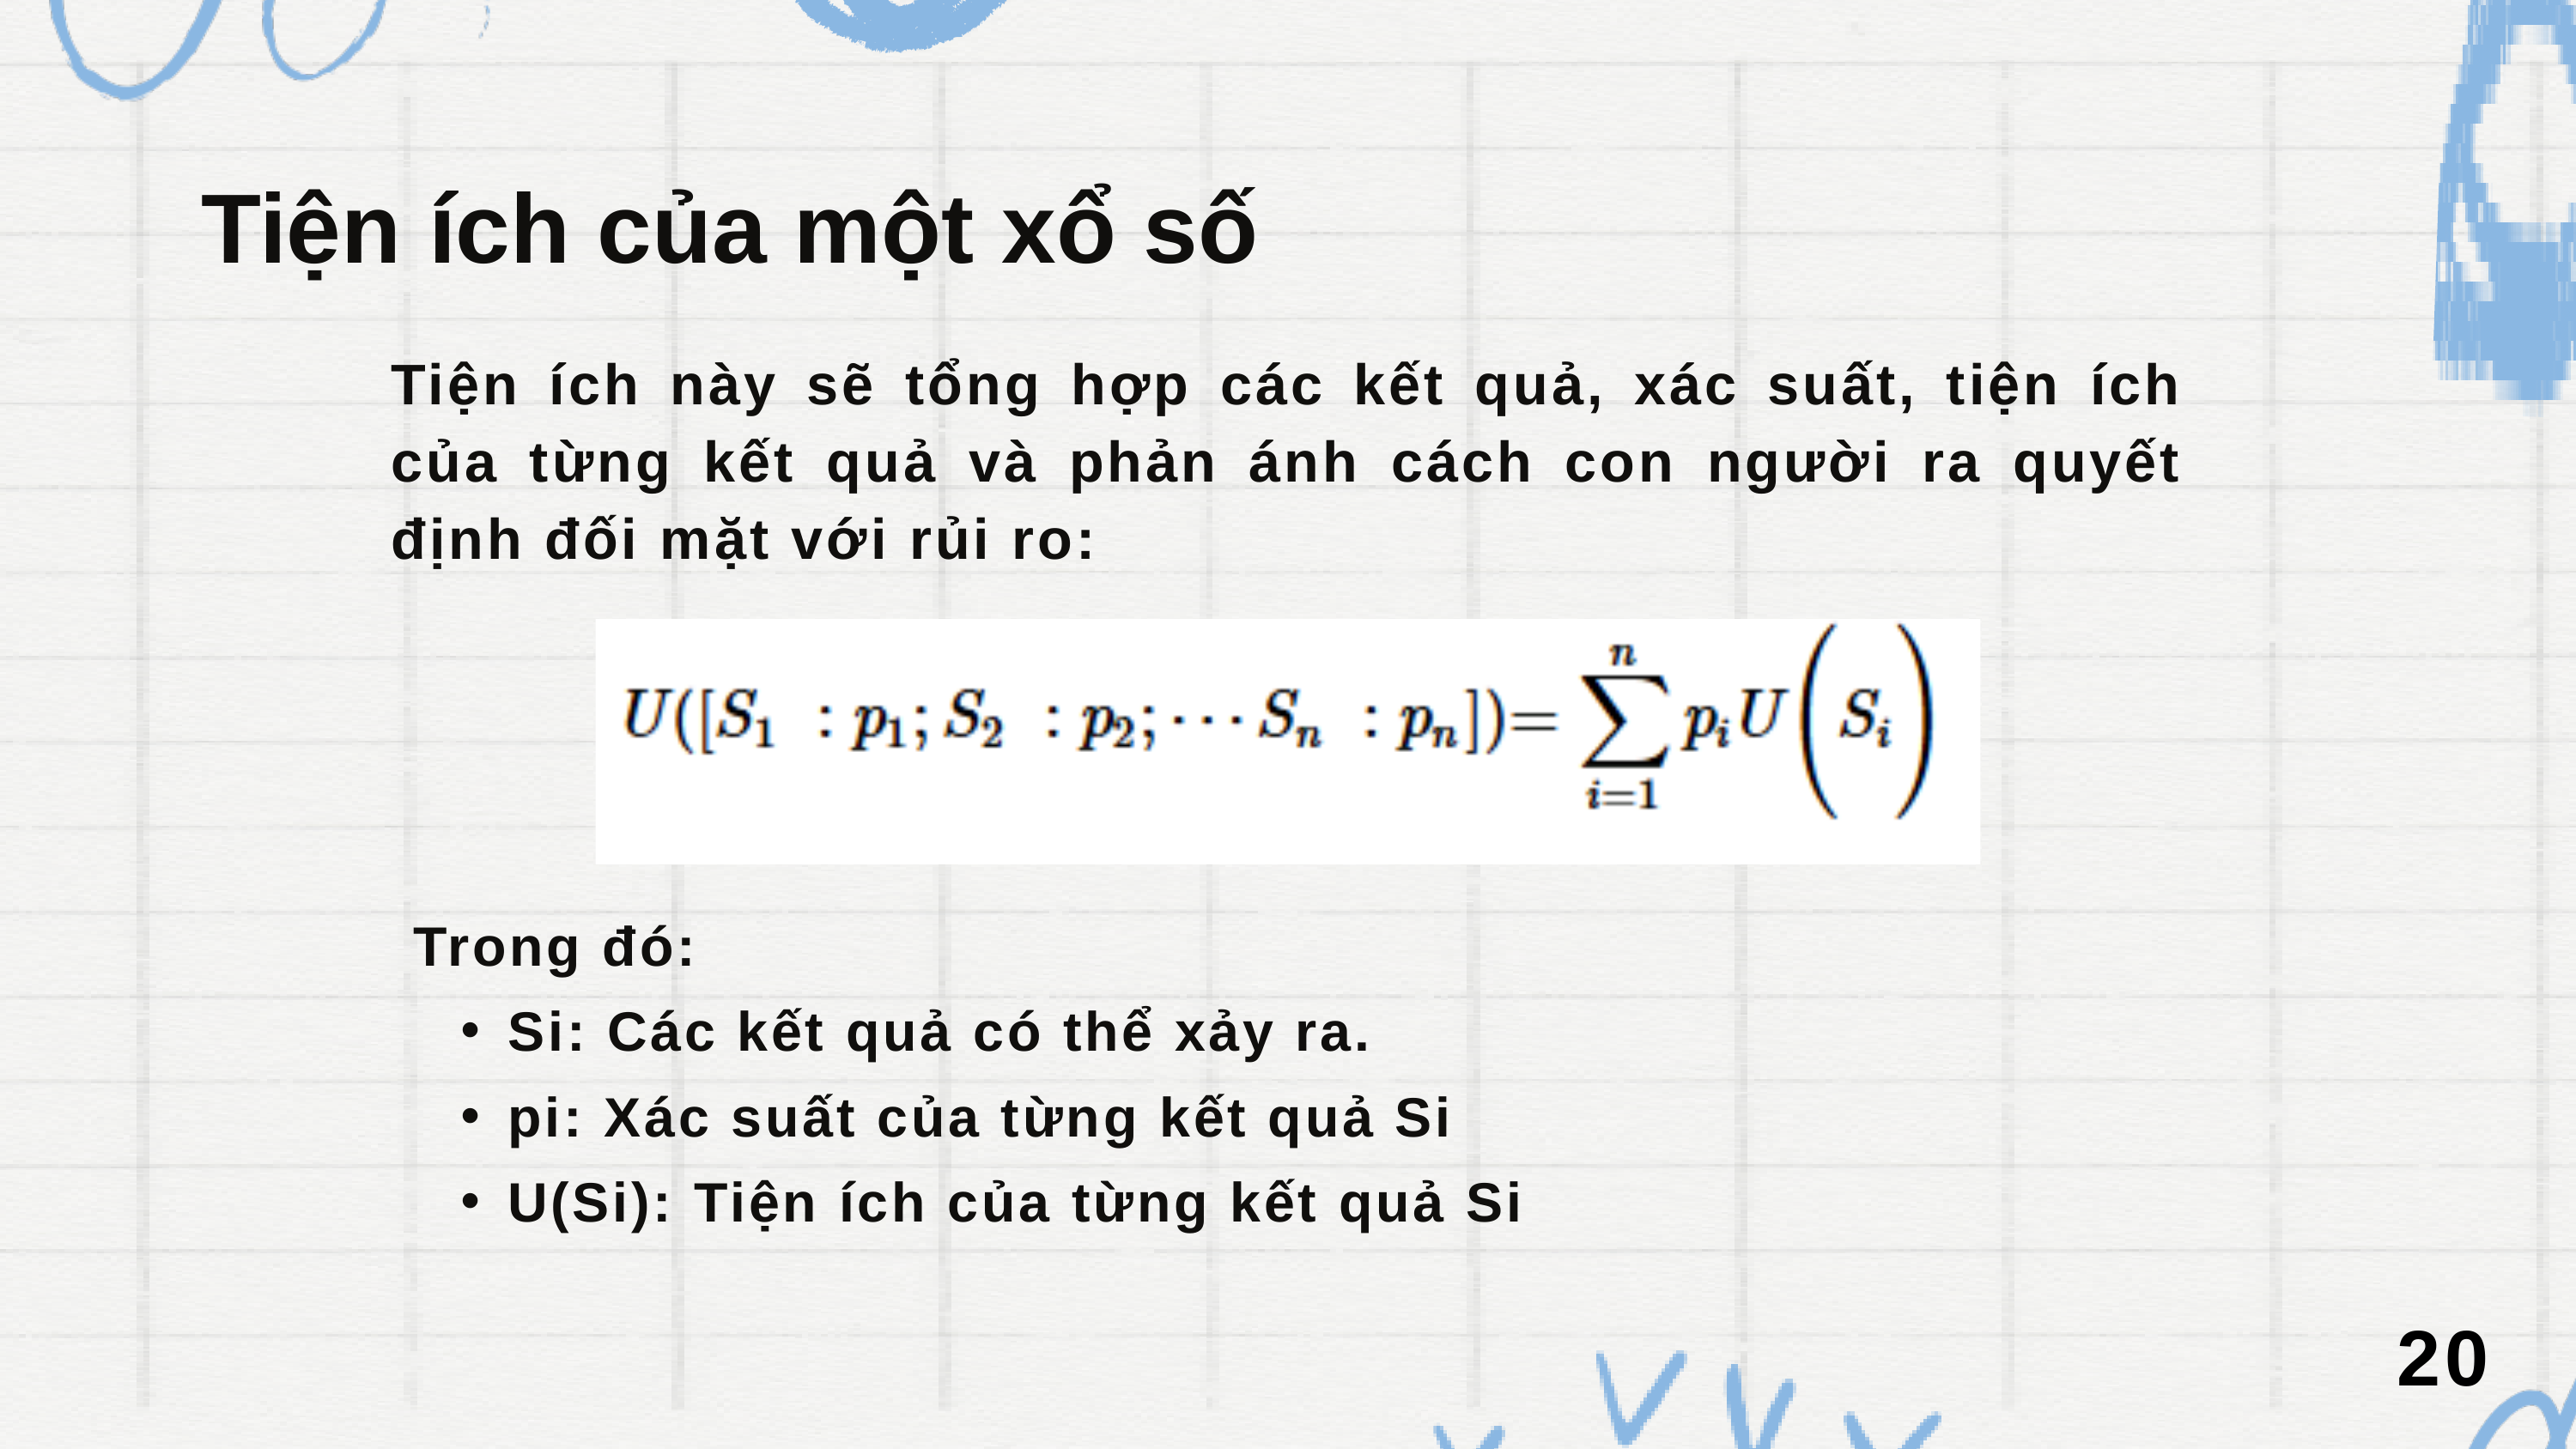

Tiện ích của một xổ số
Tiện ích này sẽ tổng hợp các kết quả, xác suất, tiện ích của từng kết quả và phản ánh cách con người ra quyết định đối mặt với rủi ro:

Trong đó:
Si: Các kết quả có thể xảy ra.
pi: Xác suất của từng kết quả Si
U(Si): Tiện ích của từng kết quả Si

20